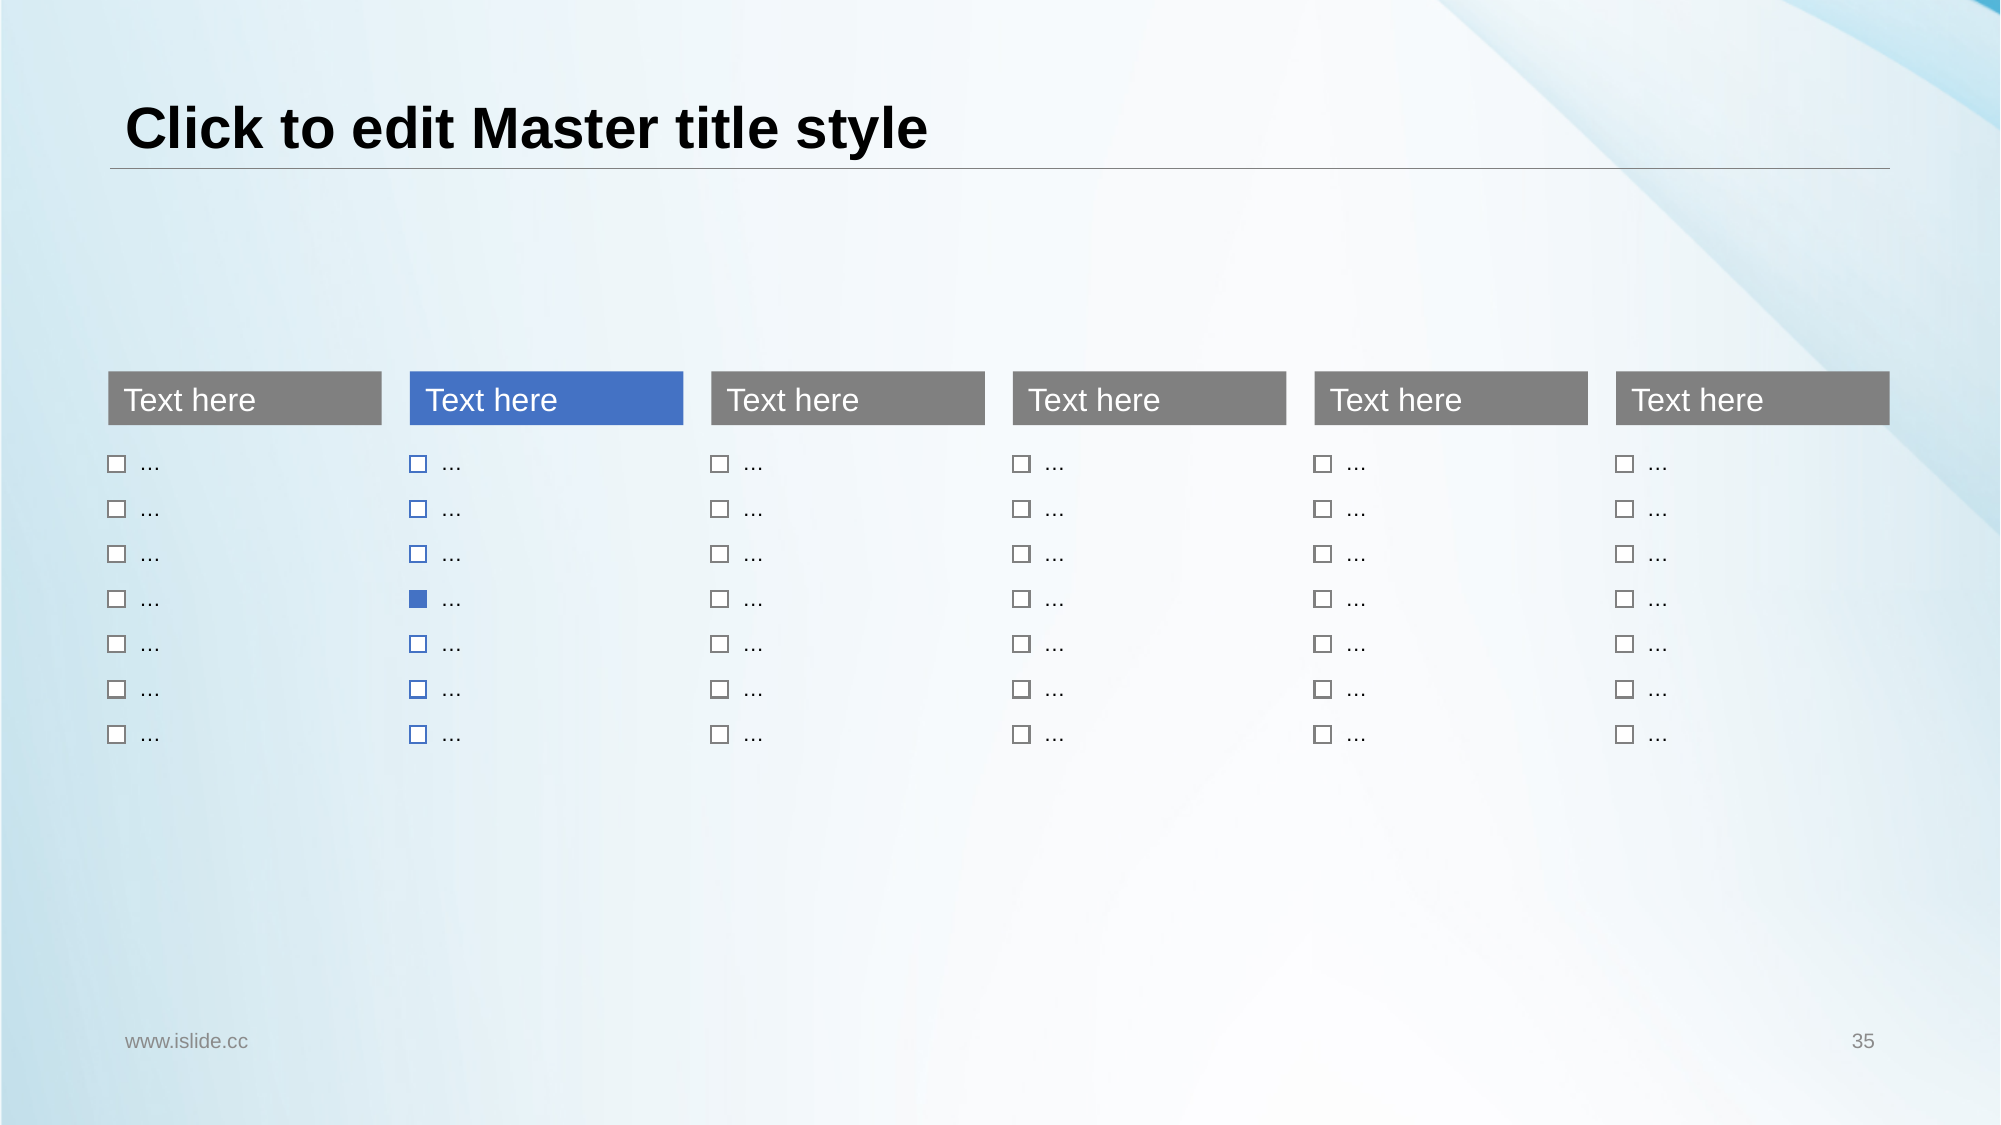

# Click to edit Master title style
Text here
…

…

…

…

…

…

…

Text here
…

…

…

…

…

…

…

Text here
…

…

…

…

…

…

…

Text here
…

…

…

…

…

…

…

Text here
…

…

…

…

…

…

…

Text here
…

…

…

…

…

…

…

www.islide.cc
35